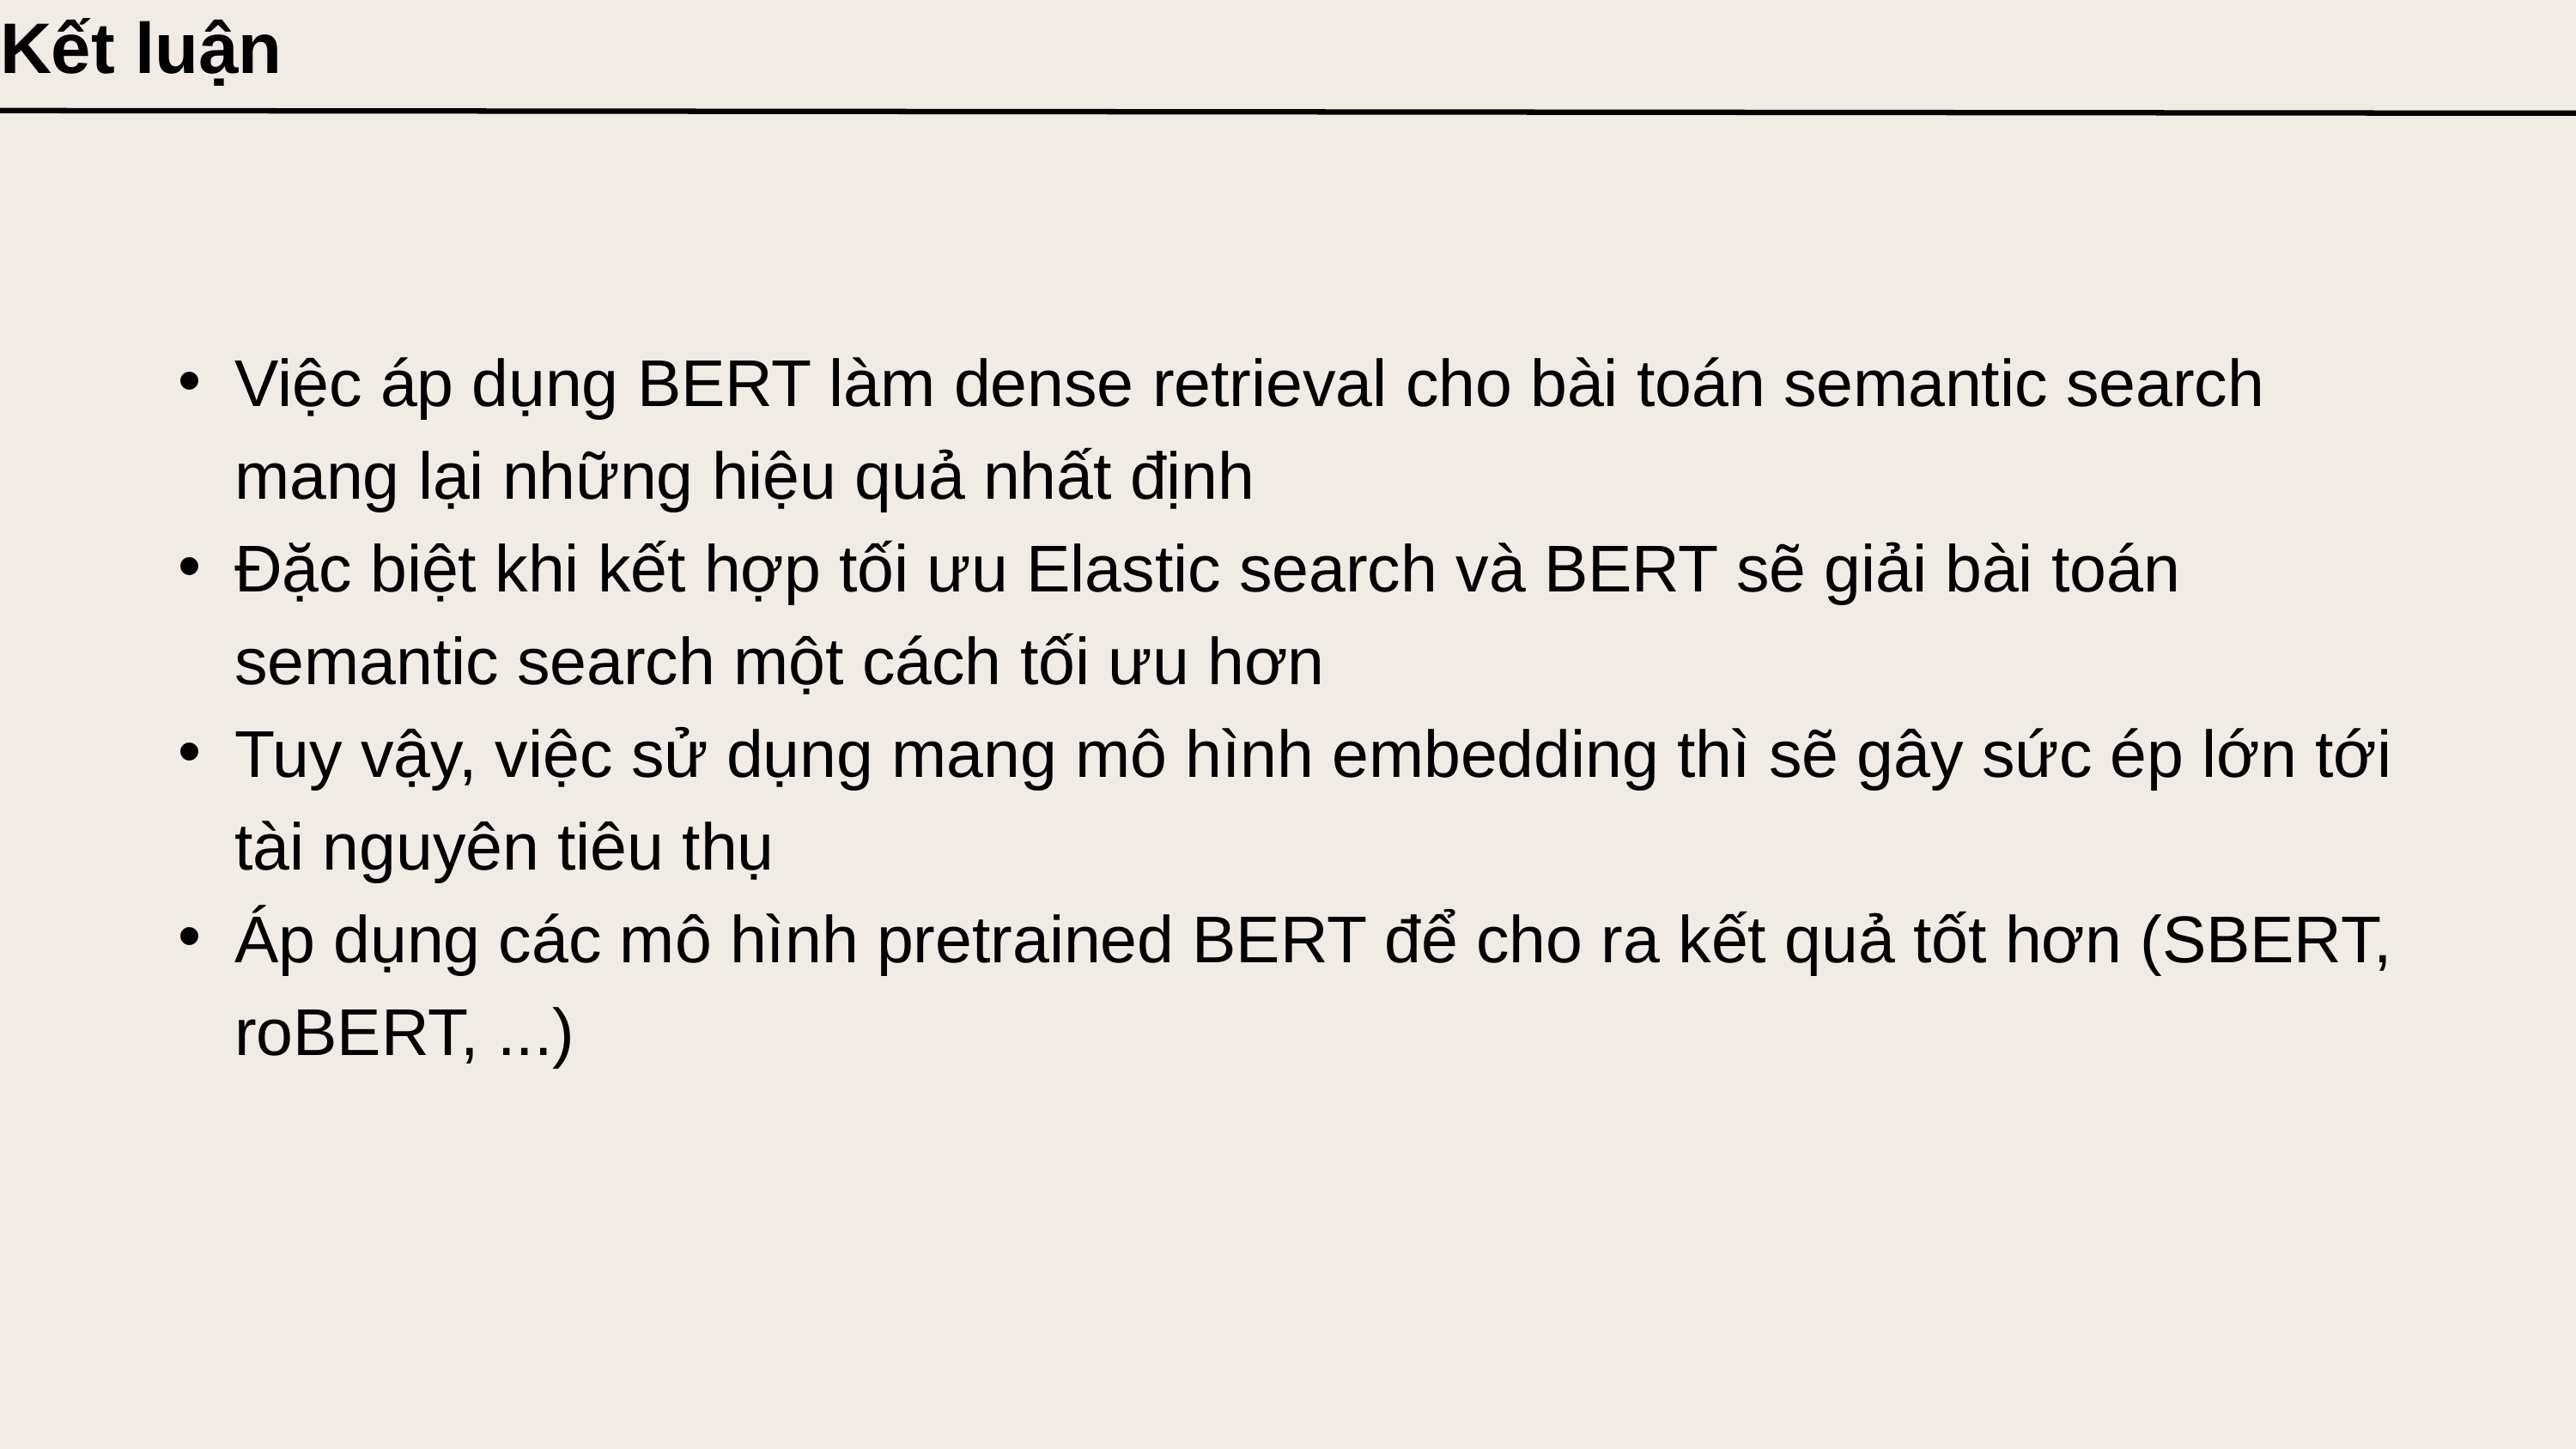

Kết luận

Việc áp dụng BERT làm dense retrieval cho bài toán semantic search mang lại những hiệu quả nhất định
Đặc biệt khi kết hợp tối ưu Elastic search và BERT sẽ giải bài toán semantic search một cách tối ưu hơn
Tuy vậy, việc sử dụng mang mô hình embedding thì sẽ gây sức ép lớn tới tài nguyên tiêu thụ
Áp dụng các mô hình pretrained BERT để cho ra kết quả tốt hơn (SBERT, roBERT, ...)